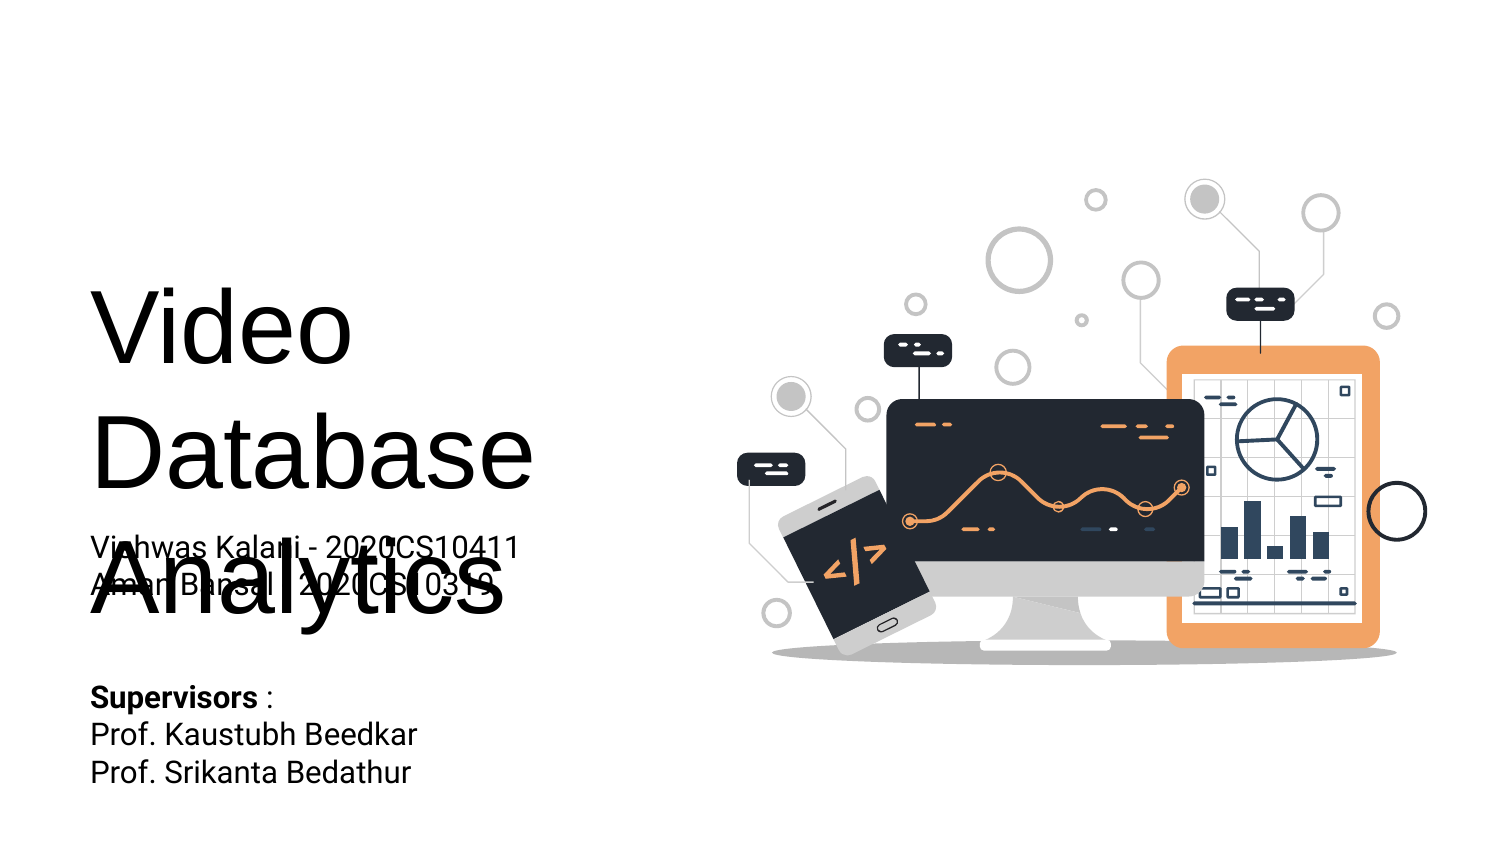

Video Database Analytics
Vishwas Kalani - 2020CS10411
Aman Bansal - 2020CS10319

Supervisors :
Prof. Kaustubh Beedkar
Prof. Srikanta Bedathur